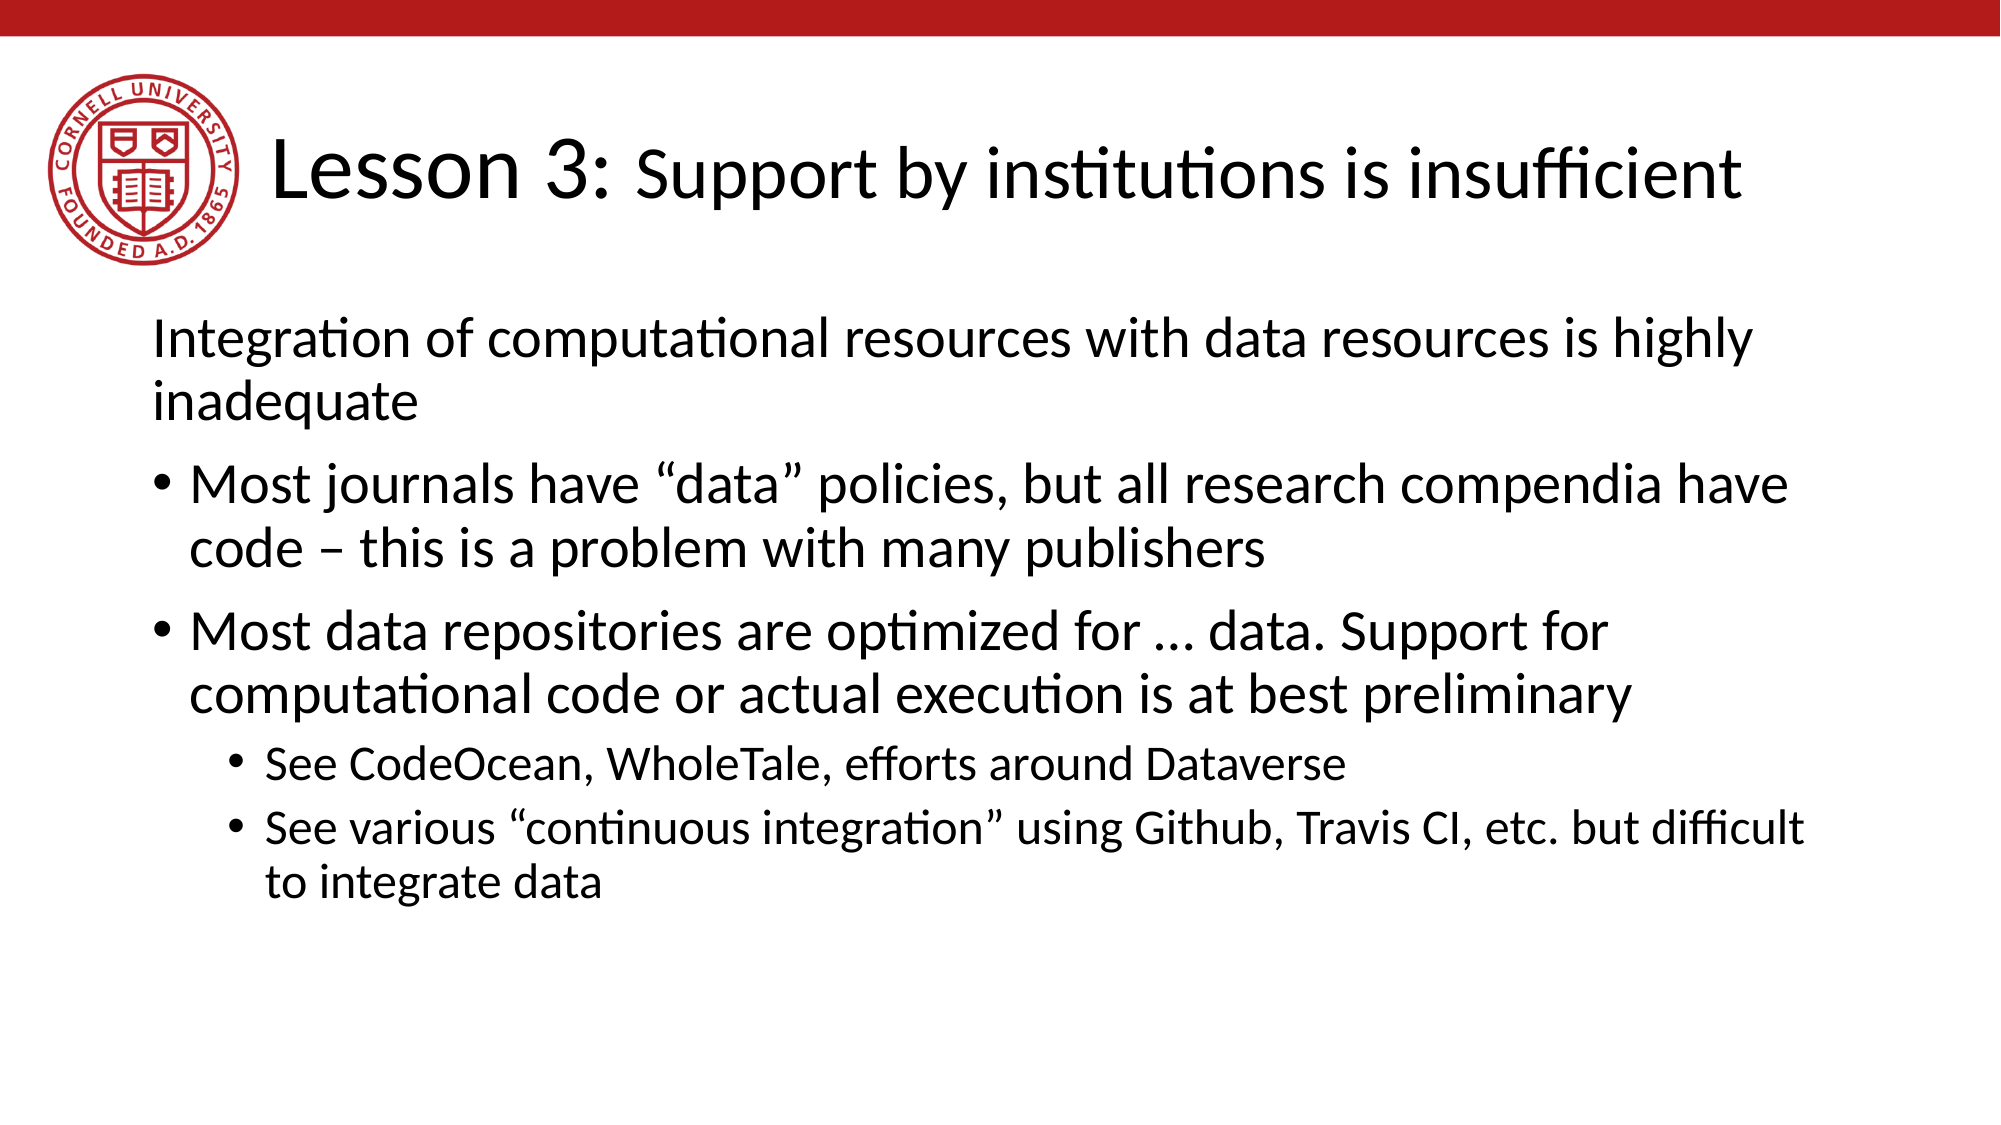

# Lesson 3: Support by institutions is insufficient
Integration of computational resources with data resources is highly inadequate
Most journals have “data” policies, but all research compendia have code – this is a problem with many publishers
Most data repositories are optimized for … data. Support for computational code or actual execution is at best preliminary
See CodeOcean, WholeTale, efforts around Dataverse
See various “continuous integration” using Github, Travis CI, etc. but difficult to integrate data